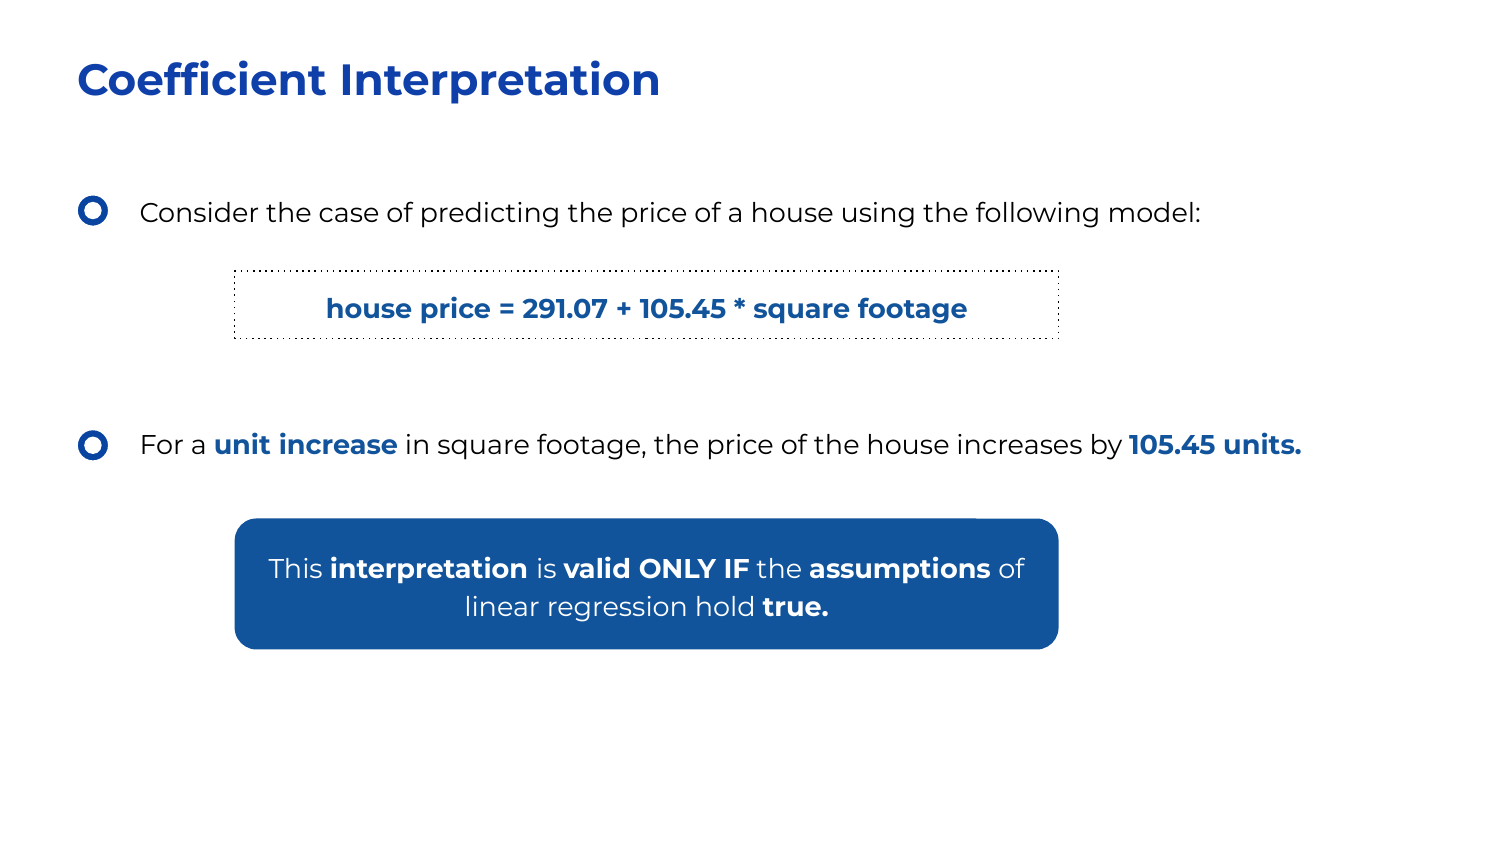

Coefficient Interpretation
Consider the case of predicting the price of a house using the following model:

house price = 291.07 + 105.45 * square footage
For a unit increase in square footage, the price of the house increases by 105.45 units.

This interpretation is valid ONLY IF the assumptions of linear regression hold true.